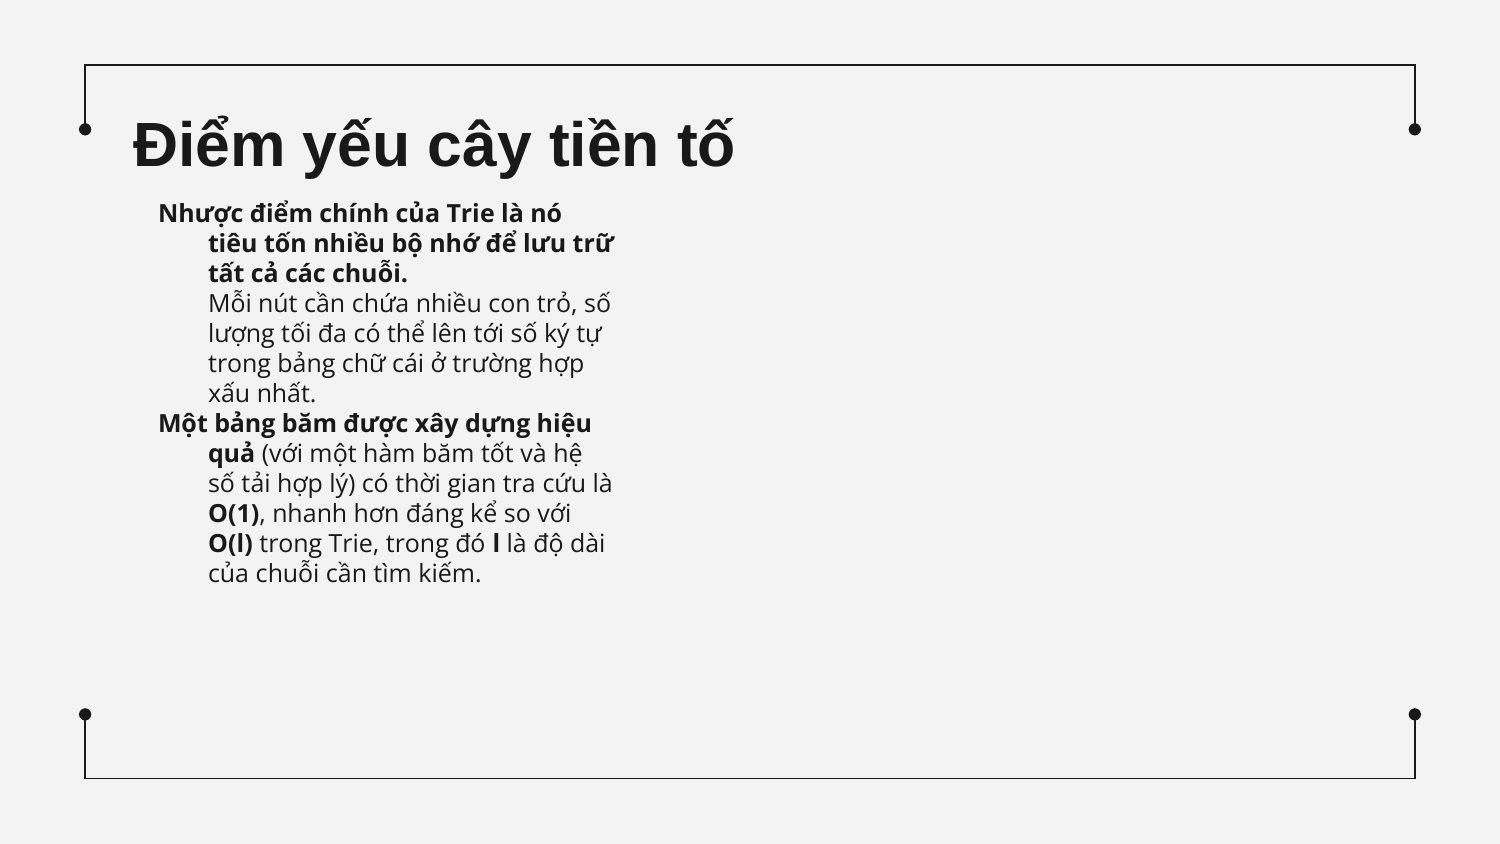

# Điểm yếu cây tiền tố
Nhược điểm chính của Trie là nó tiêu tốn nhiều bộ nhớ để lưu trữ tất cả các chuỗi.
Mỗi nút cần chứa nhiều con trỏ, số lượng tối đa có thể lên tới số ký tự trong bảng chữ cái ở trường hợp xấu nhất.
Một bảng băm được xây dựng hiệu quả (với một hàm băm tốt và hệ số tải hợp lý) có thời gian tra cứu là O(1), nhanh hơn đáng kể so với O(l) trong Trie, trong đó l là độ dài của chuỗi cần tìm kiếm.